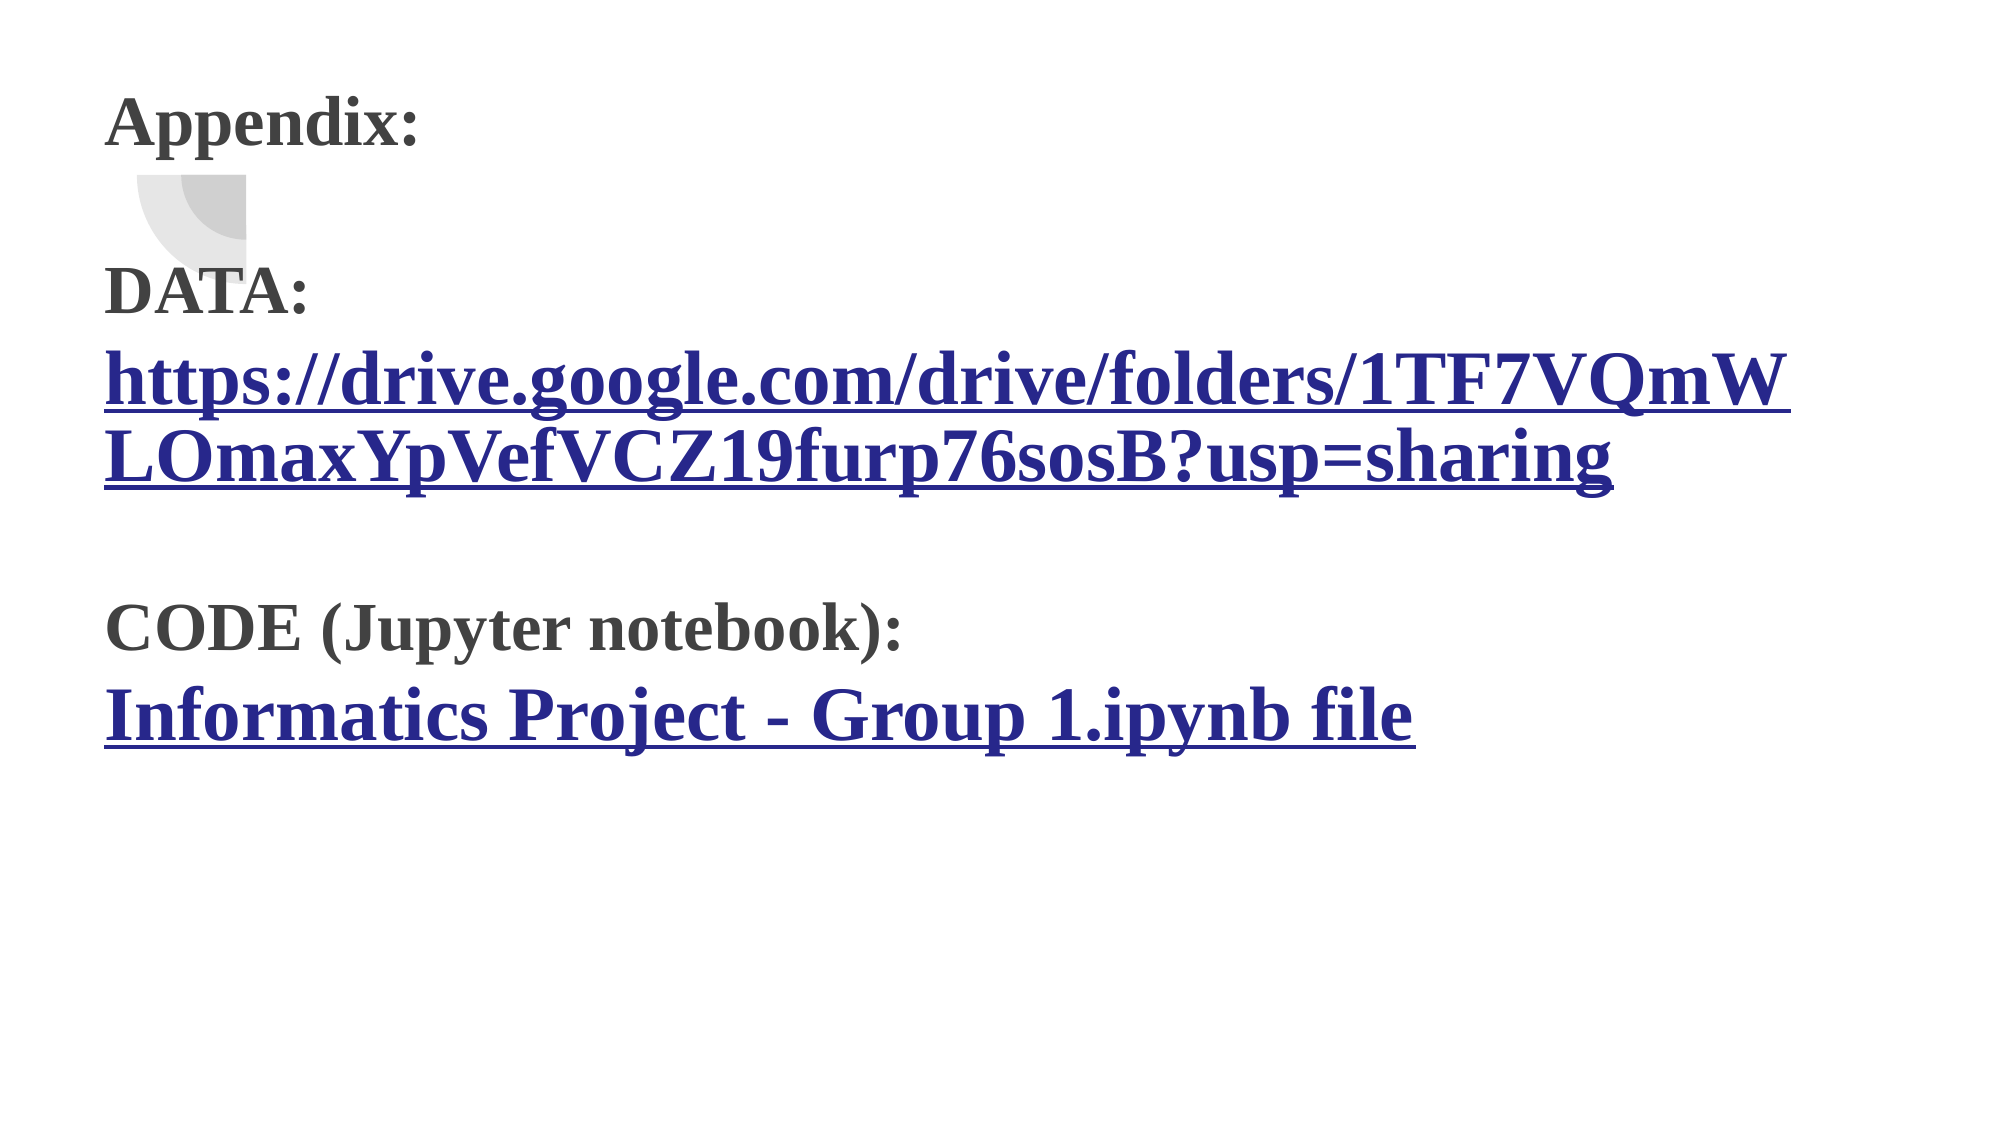

# Appendix:

DATA:
https://drive.google.com/drive/folders/1TF7VQmWLOmaxYpVefVCZ19furp76sosB?usp=sharing

CODE (Jupyter notebook):
Informatics Project - Group 1.ipynb file